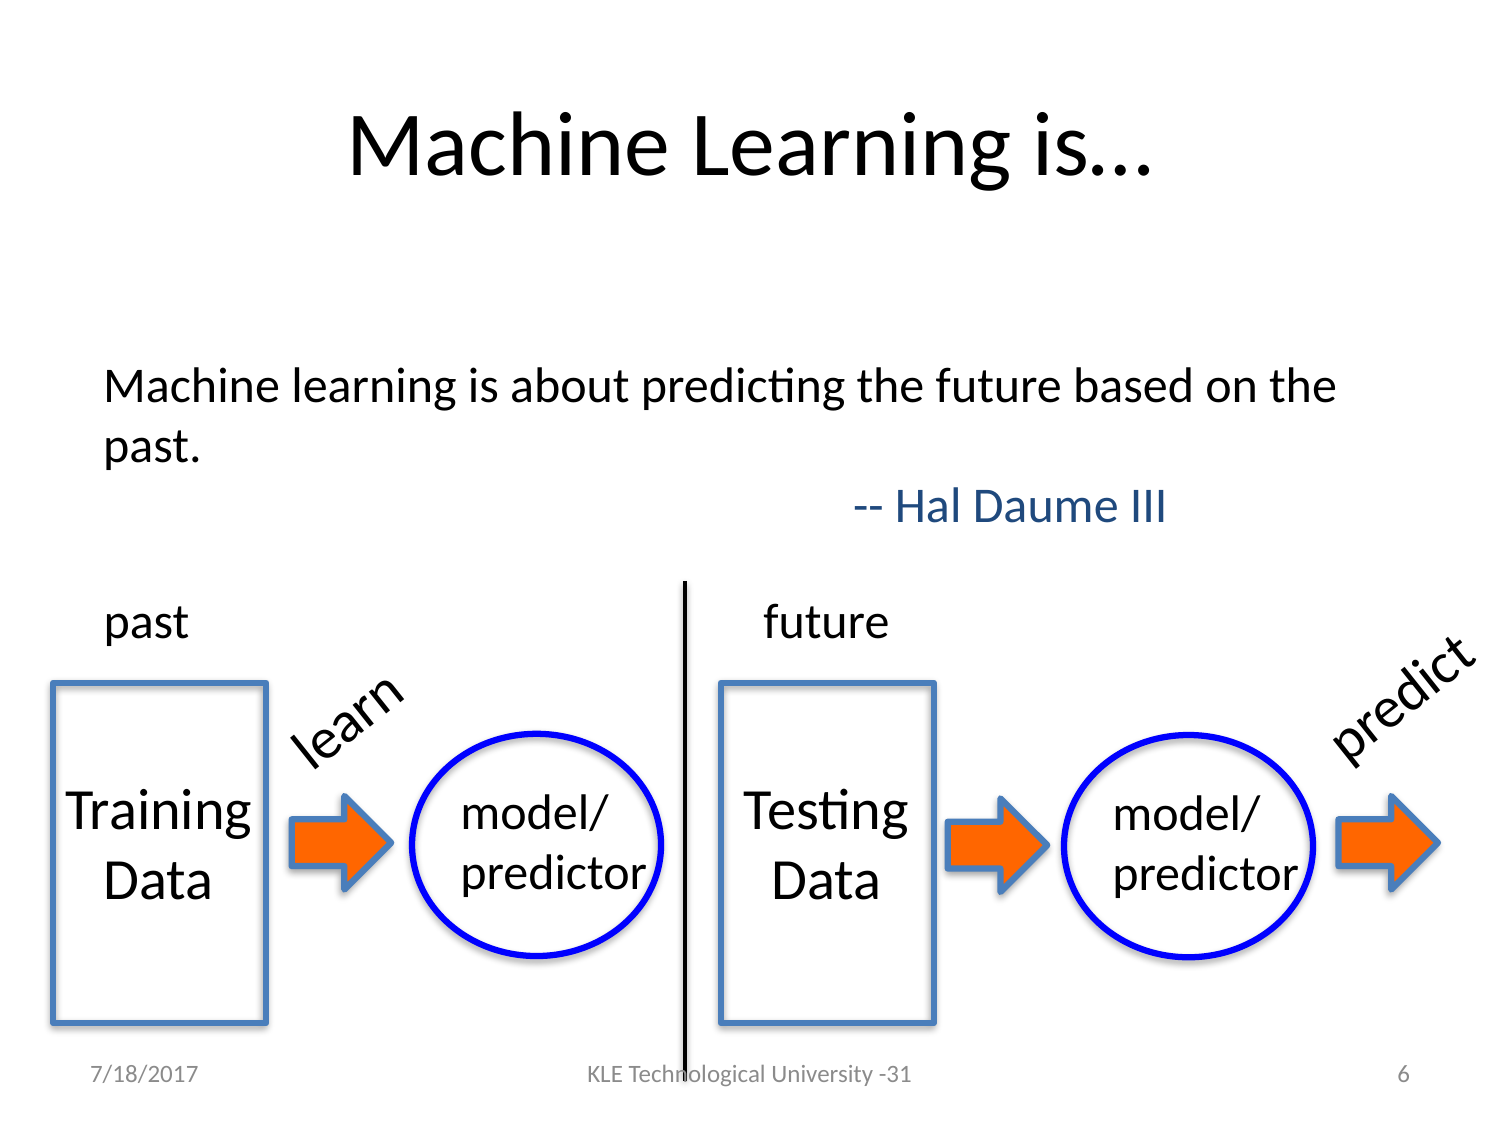

# Machine Learning is…
Machine learning is about predicting the future based on the past.
					-- Hal Daume III
past
future
predict
learn

Training
Data
Testing
Data
model/
predictor
model/
predictor

7/18/2017
KLE Technological University -31
6